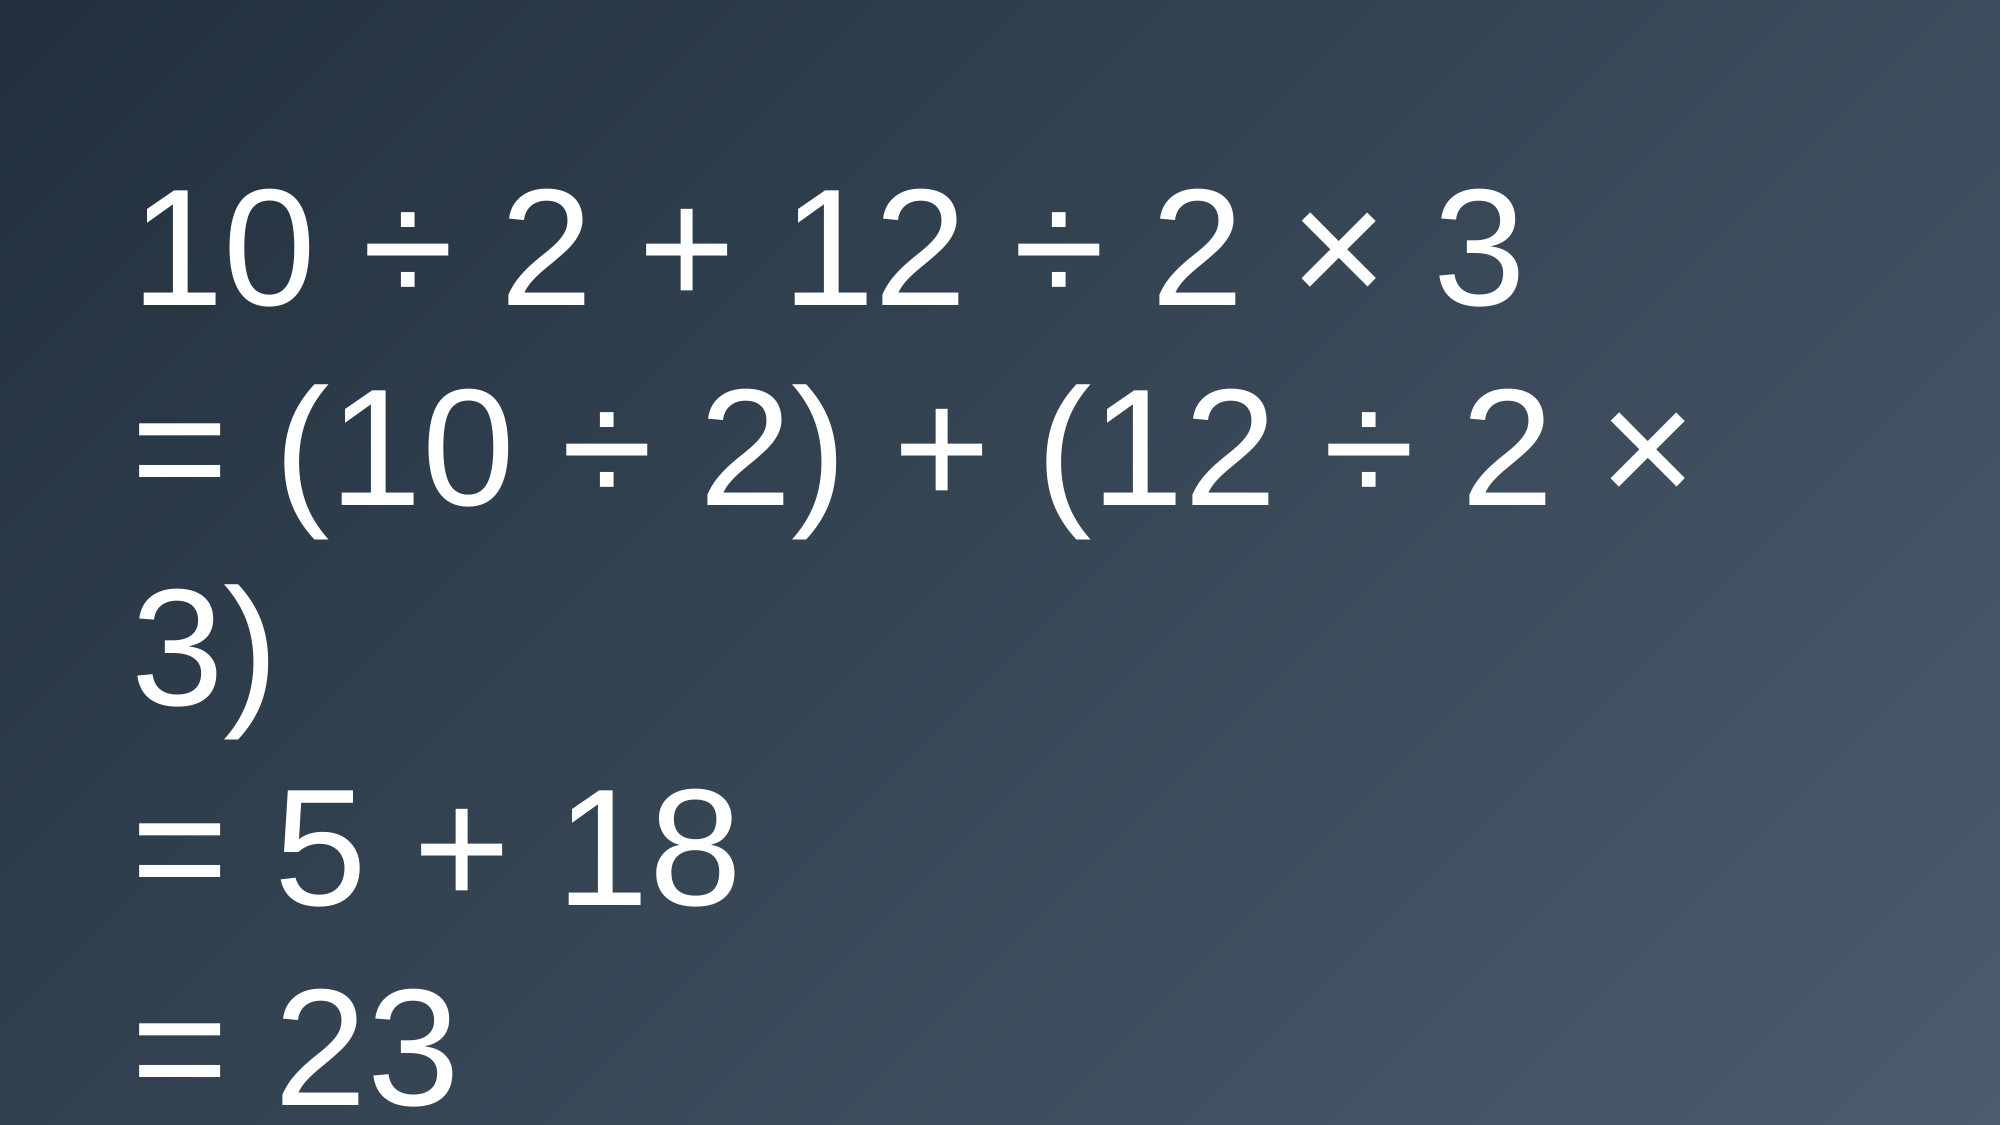

10 ÷ 2 + 12 ÷ 2 × 3
= (10 ÷ 2) + (12 ÷ 2 × 3)
= 5 + 18
= 23